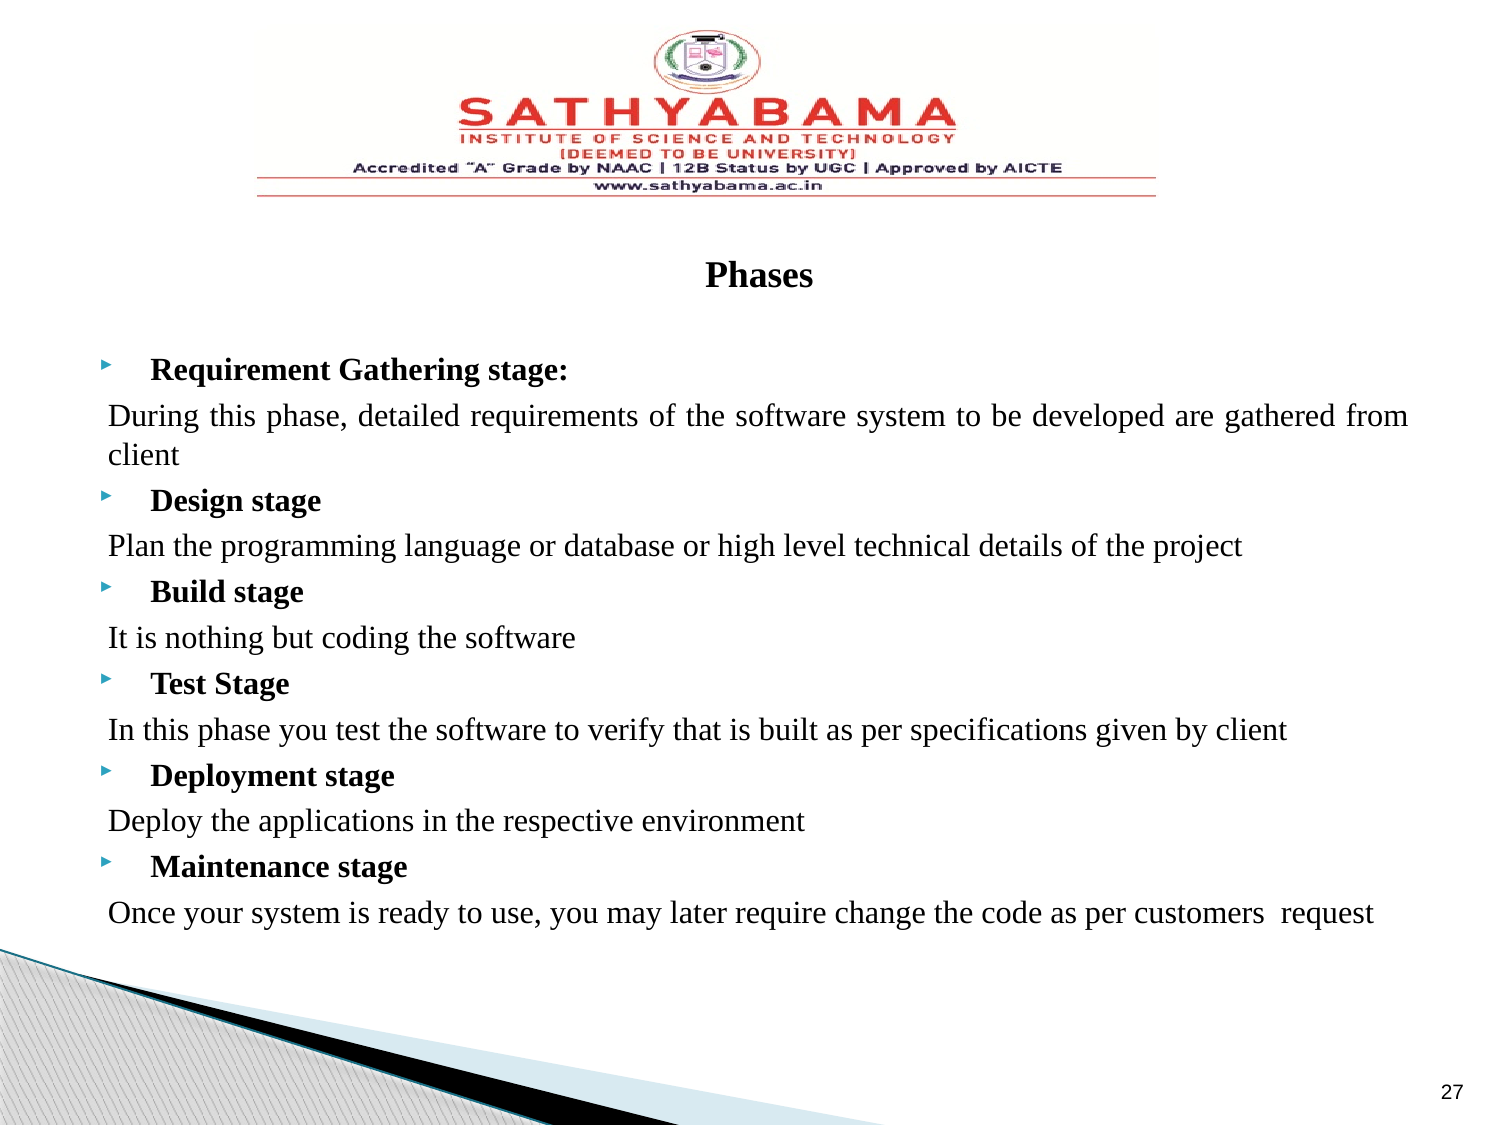

Phases

Requirement Gathering stage:
	During this phase, detailed requirements of the software system to be developed are gathered from client
Design stage
	Plan the programming language or database or high level technical details of the project
Build stage
	It is nothing but coding the software
Test Stage
	In this phase you test the software to verify that is built as per specifications given by client
Deployment stage
	Deploy the applications in the respective environment
Maintenance stage
	Once your system is ready to use, you may later require change the code as per customers  request

27